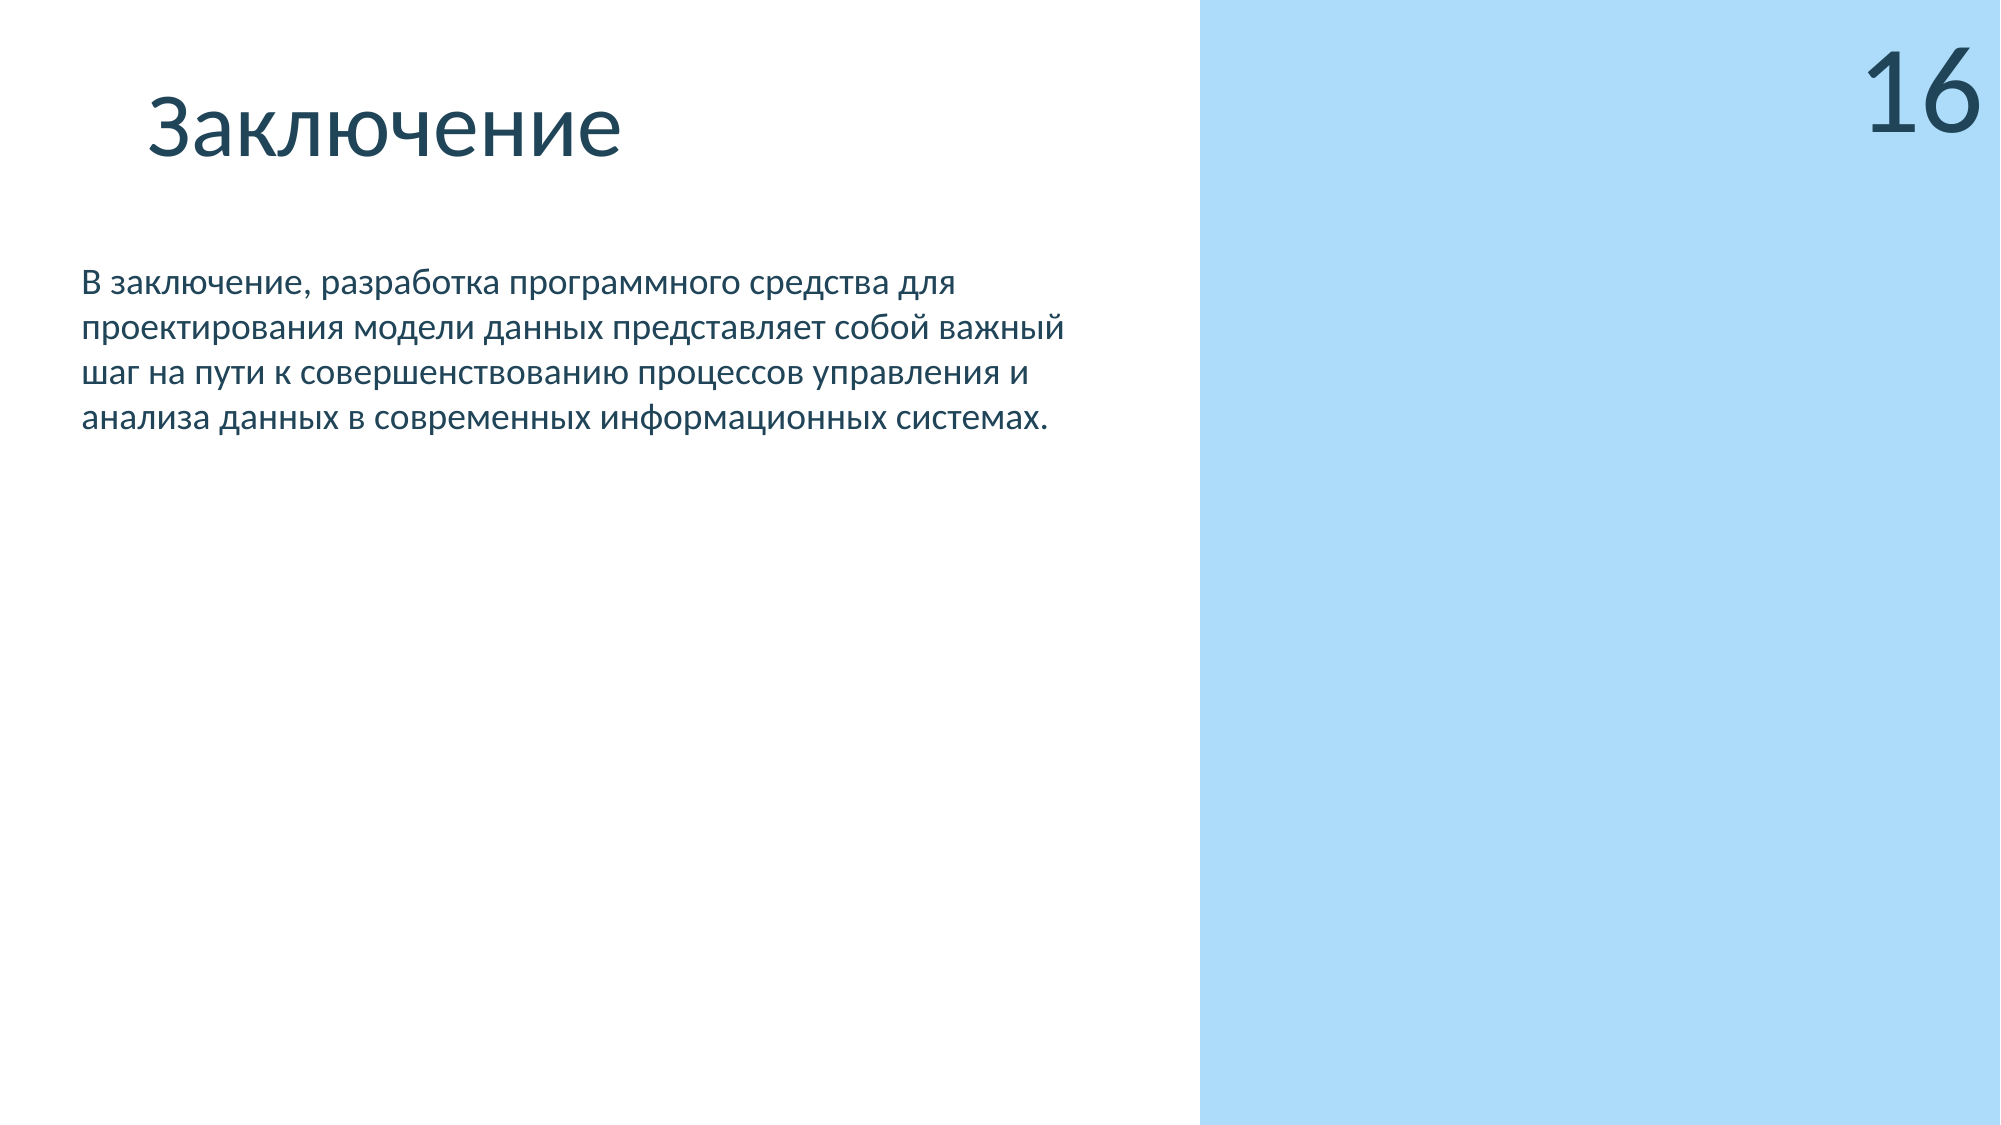

16
# Заключение
В заключение, разработка программного средства для проектирования модели данных представляет собой важный шаг на пути к совершенствованию процессов управления и анализа данных в современных информационных системах.